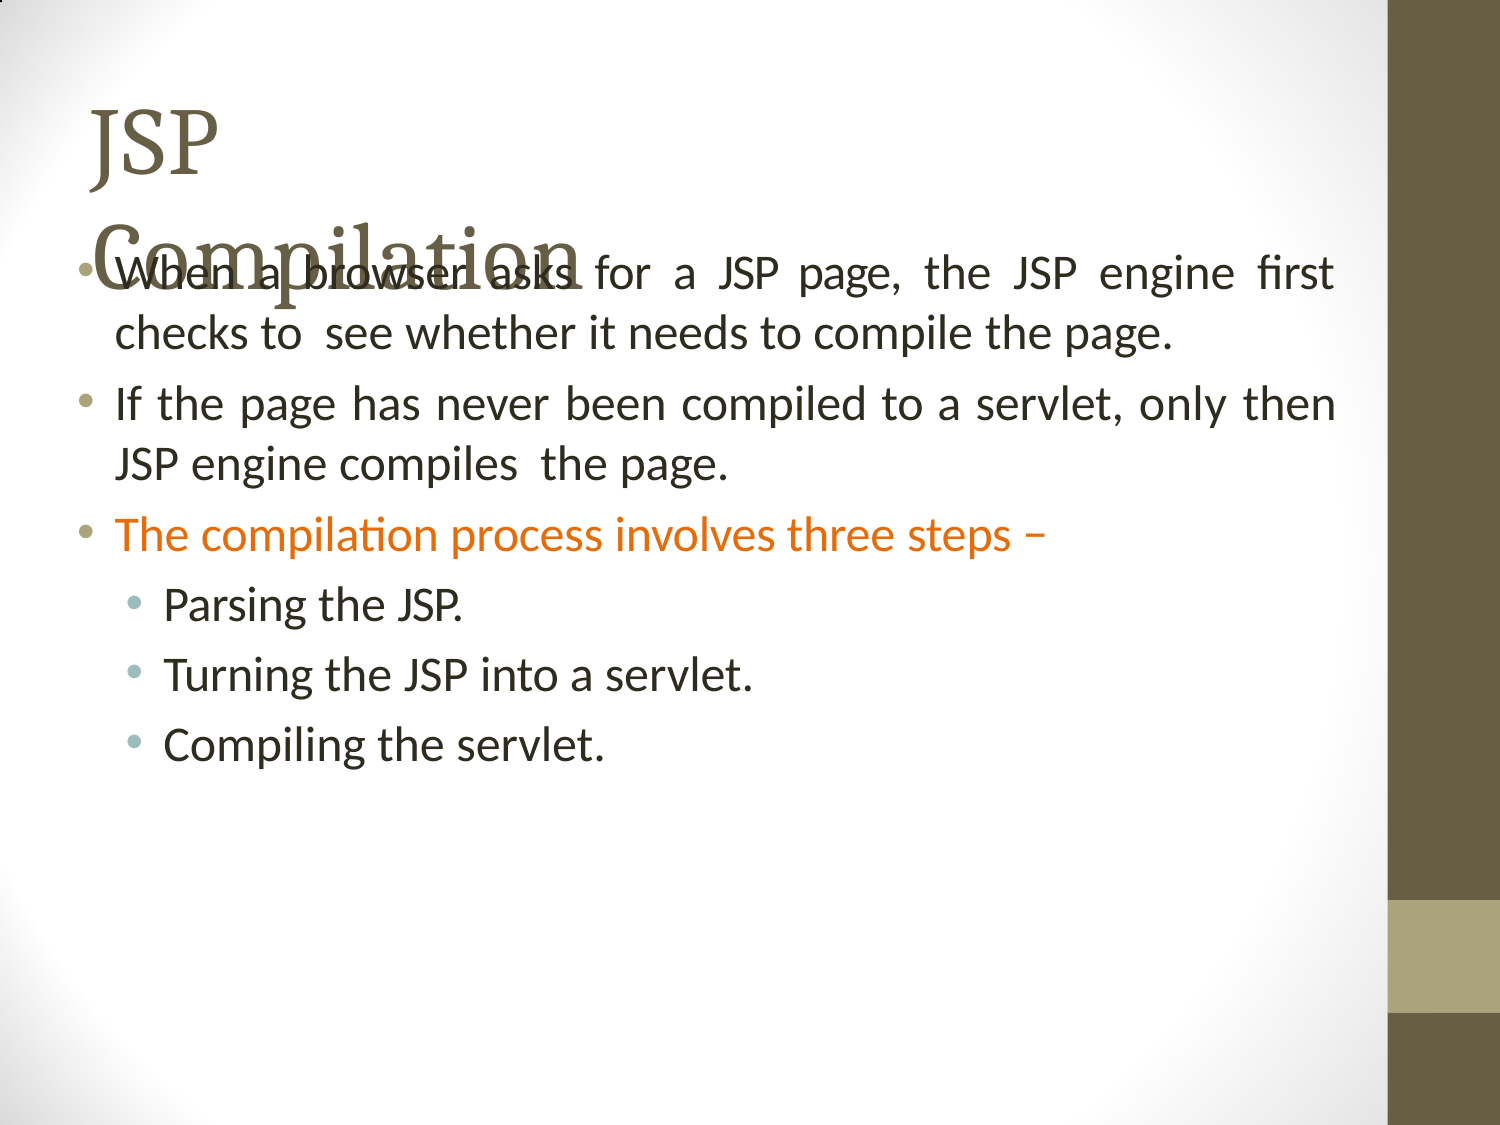

# JSP Compilation
When a browser asks for a JSP page, the JSP engine first checks to  see whether it needs to compile the page.
If the page has never been compiled to a servlet, only then JSP engine compiles  the page.
The compilation process involves three steps −
Parsing the JSP.
Turning the JSP into a servlet.
Compiling the servlet.